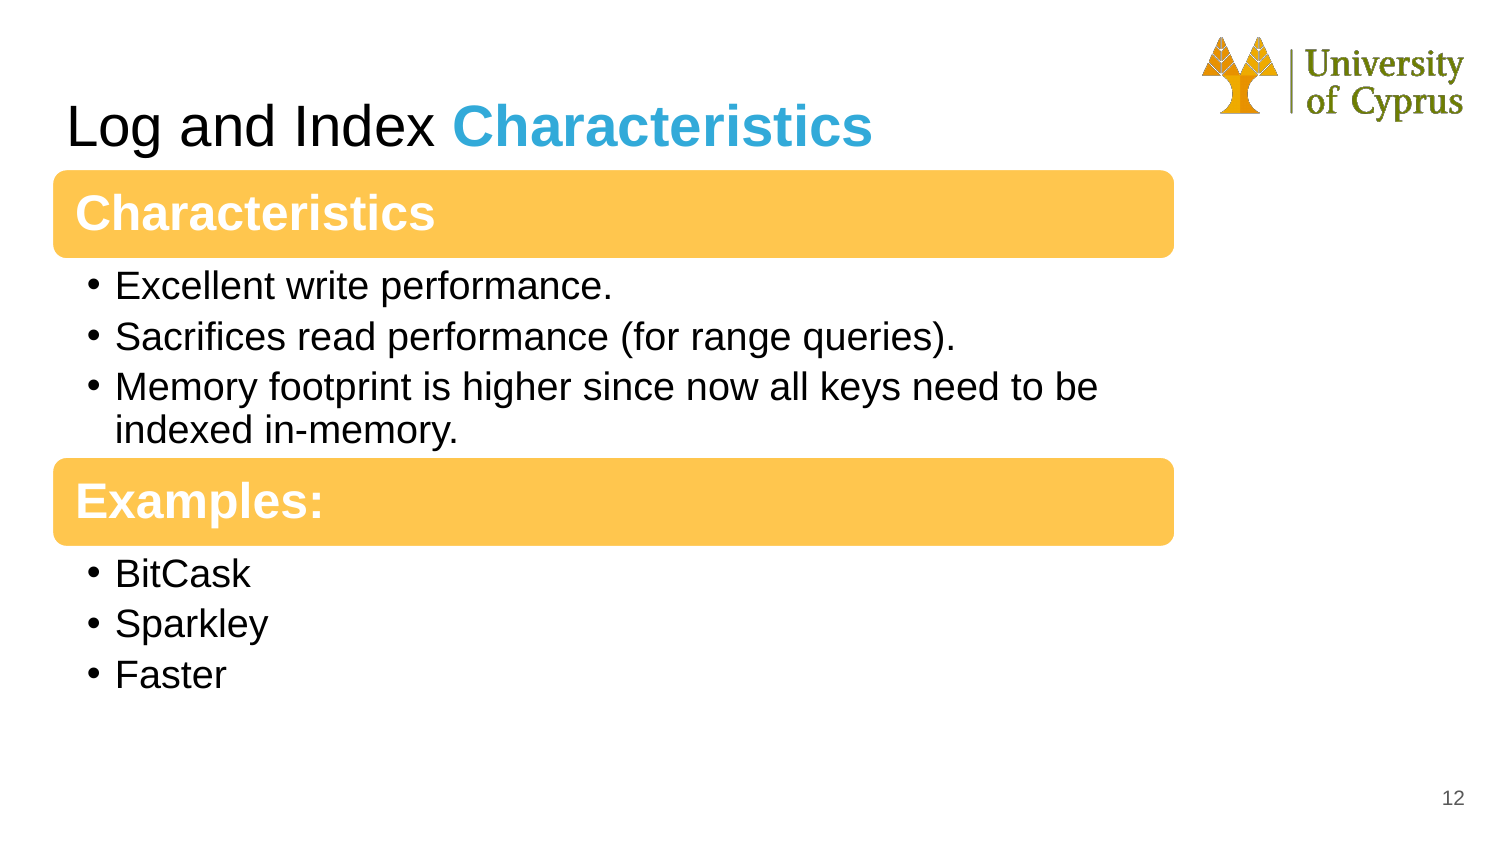

# Log and Index Characteristics
Characteristics
Excellent write performance.
Sacrifices read performance (for range queries).
Memory footprint is higher since now all keys need to be indexed in-memory.
Examples:
BitCask
Sparkley
Faster
12